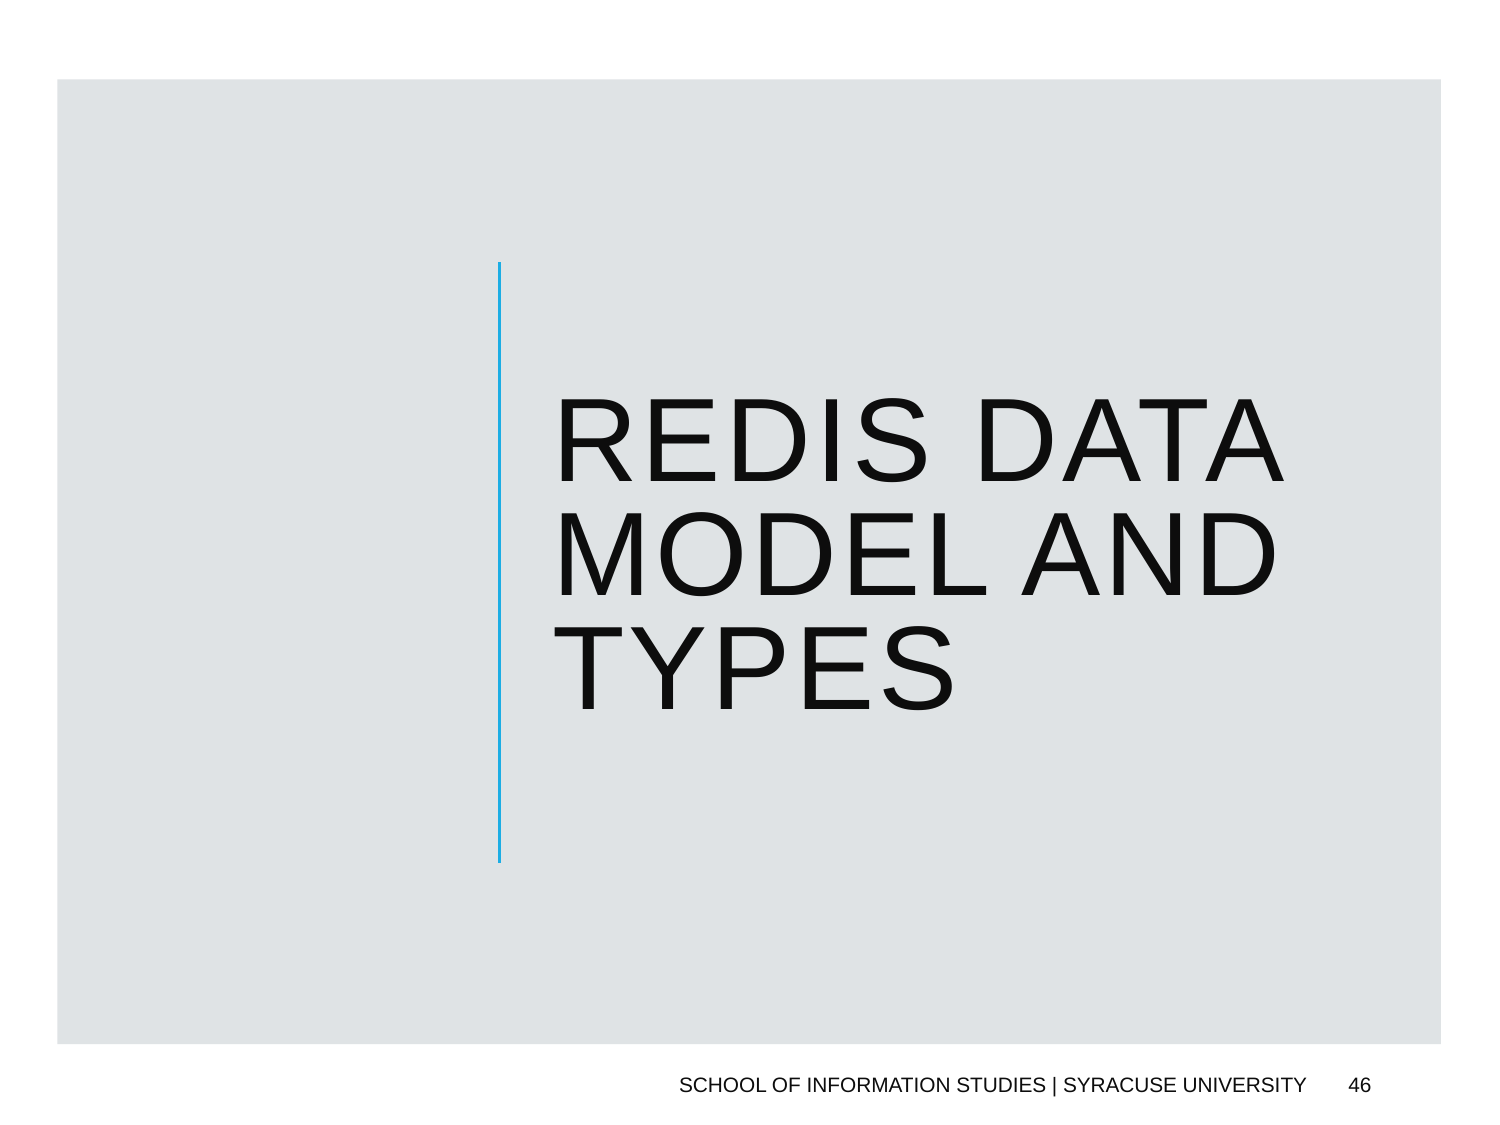

# Redis Data Model and Types
School of Information Studies | Syracuse University
46